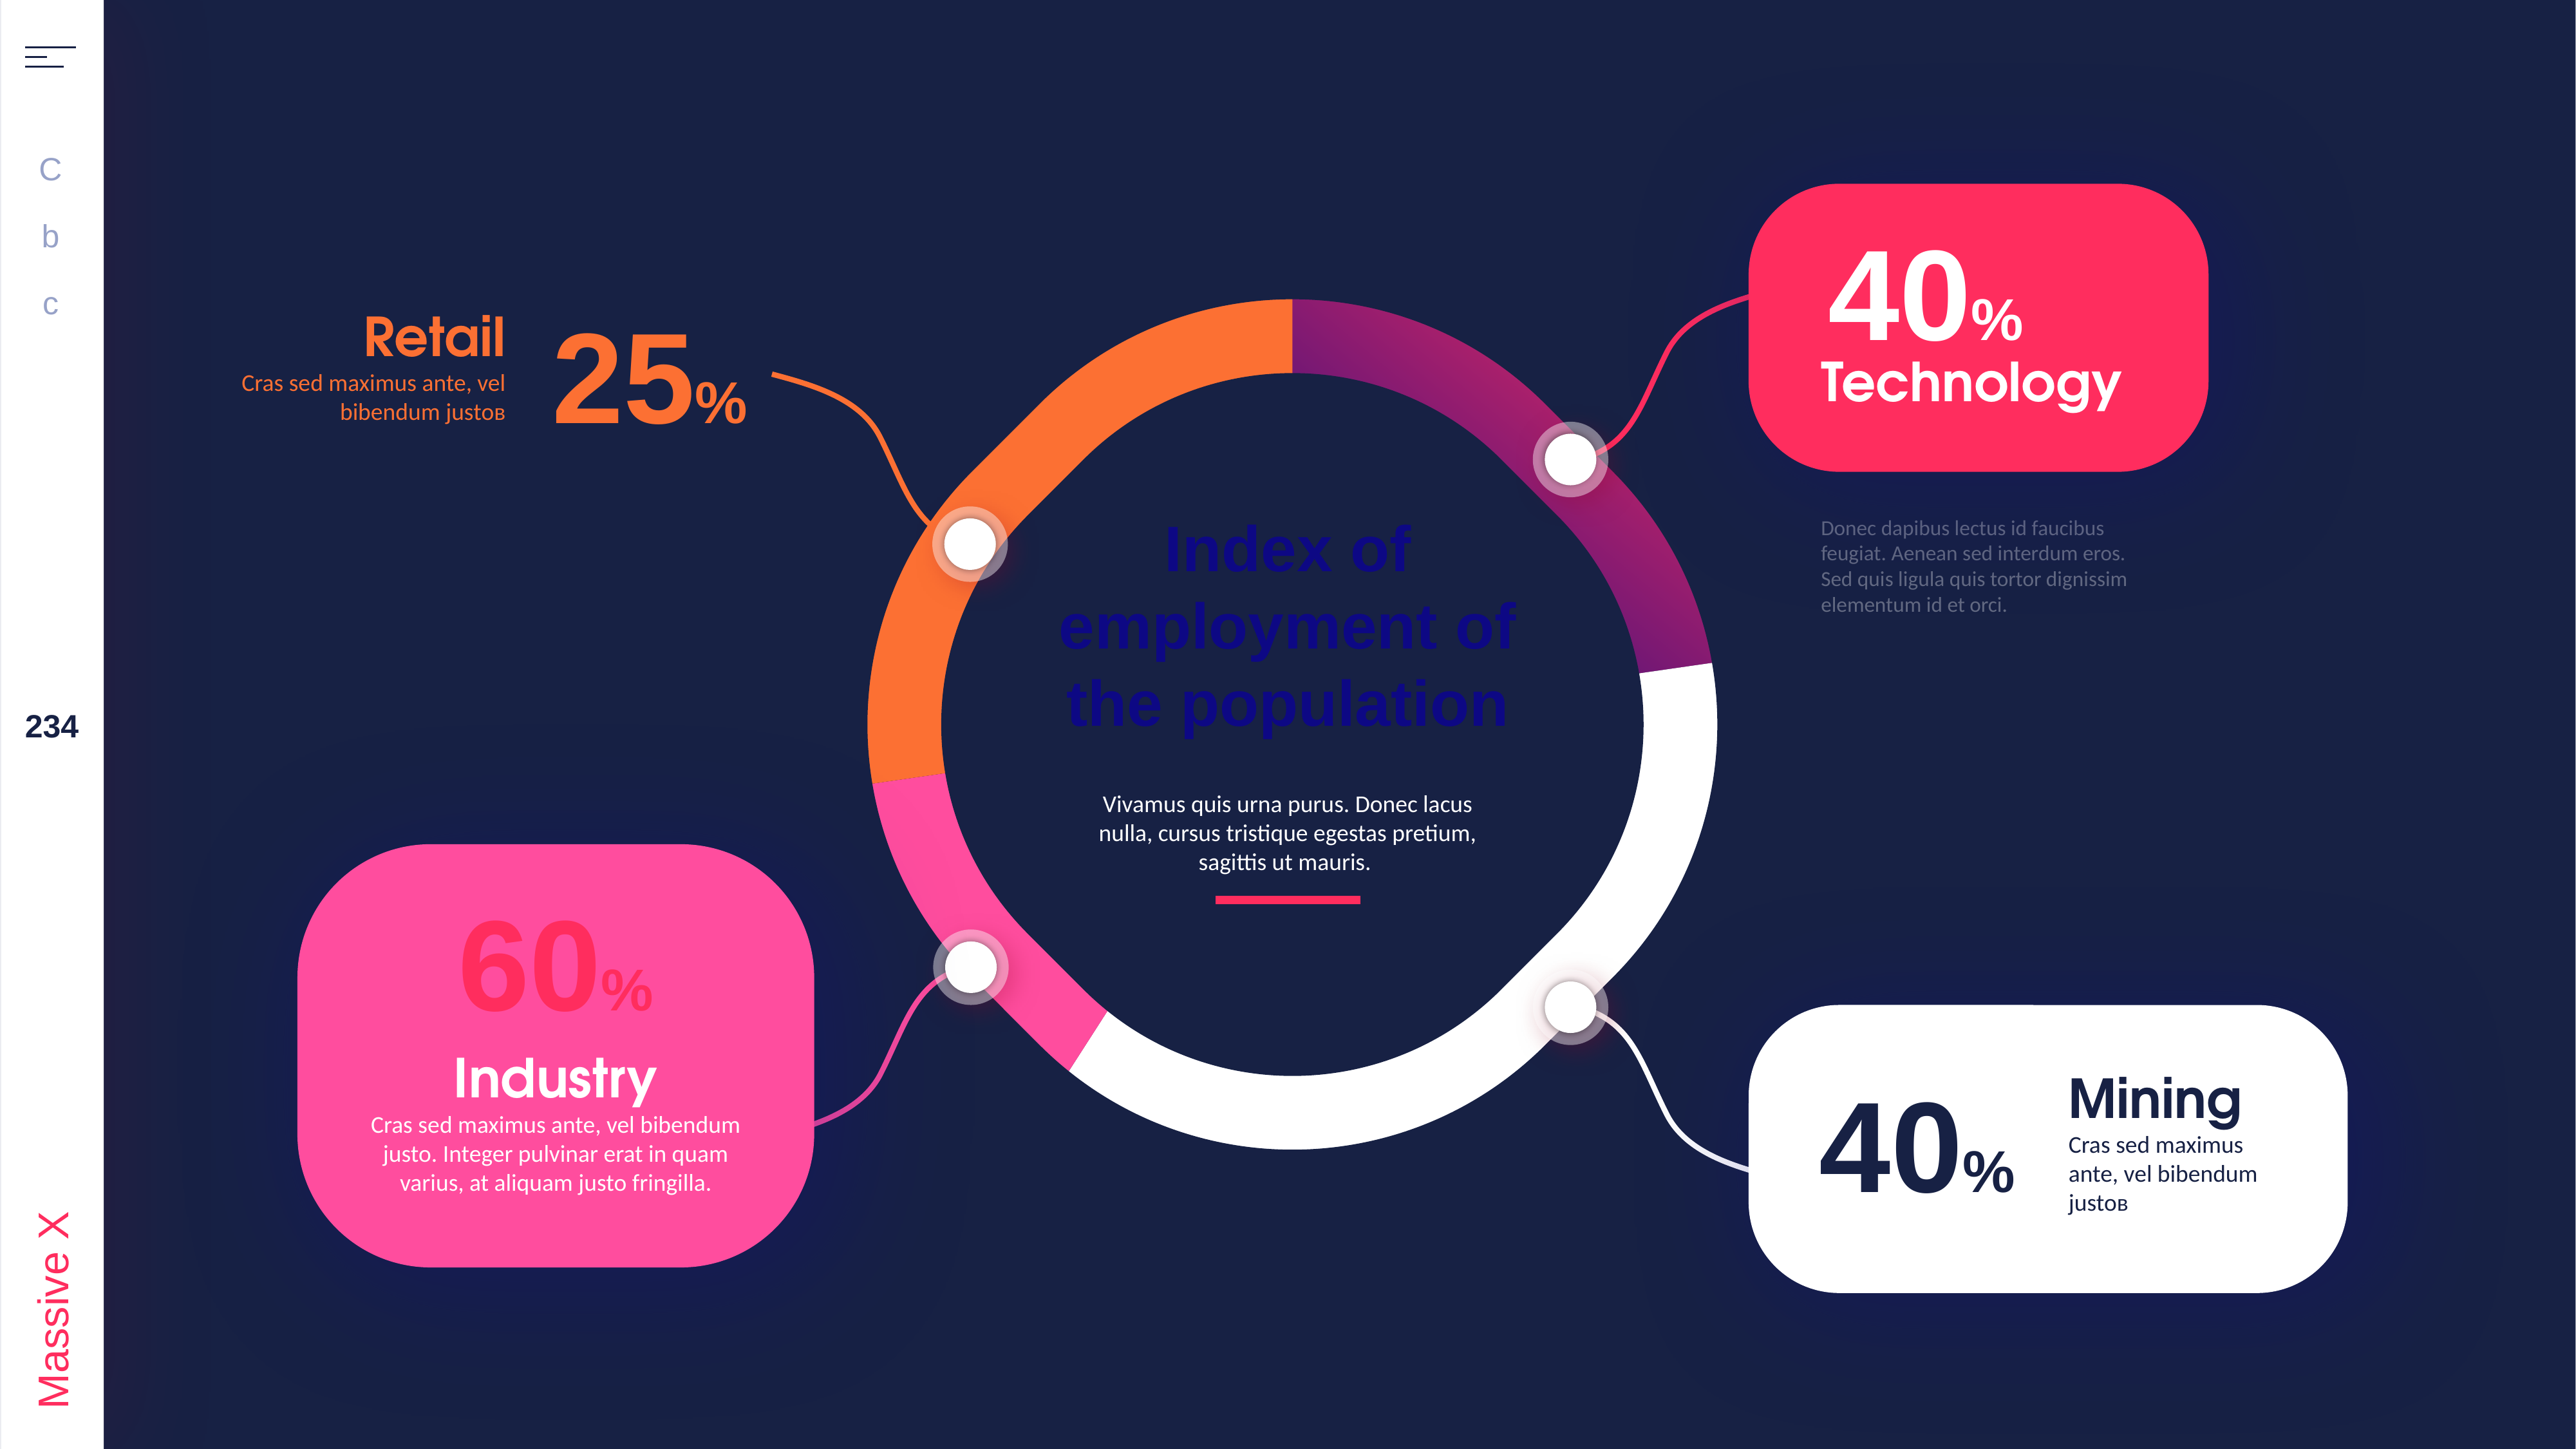

40%

### Chart

| Category | Sales |
|---|---|
| Retail | 25.0 |
| Mining | 40.0 |
| Industry | 15.0 |
| Technology | 30.0 |
25%
Retail
Cras sed maximus ante, vel bibendum justoв

Technology

Index of employment of the population

Donec dapibus lectus id faucibus feugiat. Aenean sed interdum eros. Sed quis ligula quis tortor dignissim elementum id et orci.
Vivamus quis urna purus. Donec lacus nulla, cursus tristique egestas pretium, sagittis ut mauris.

60%

Industry
Cras sed maximus ante, vel bibendum justo. Integer pulvinar erat in quam varius, at aliquam justo fringilla.
40%
Mining
Cras sed maximus ante, vel bibendum justoв